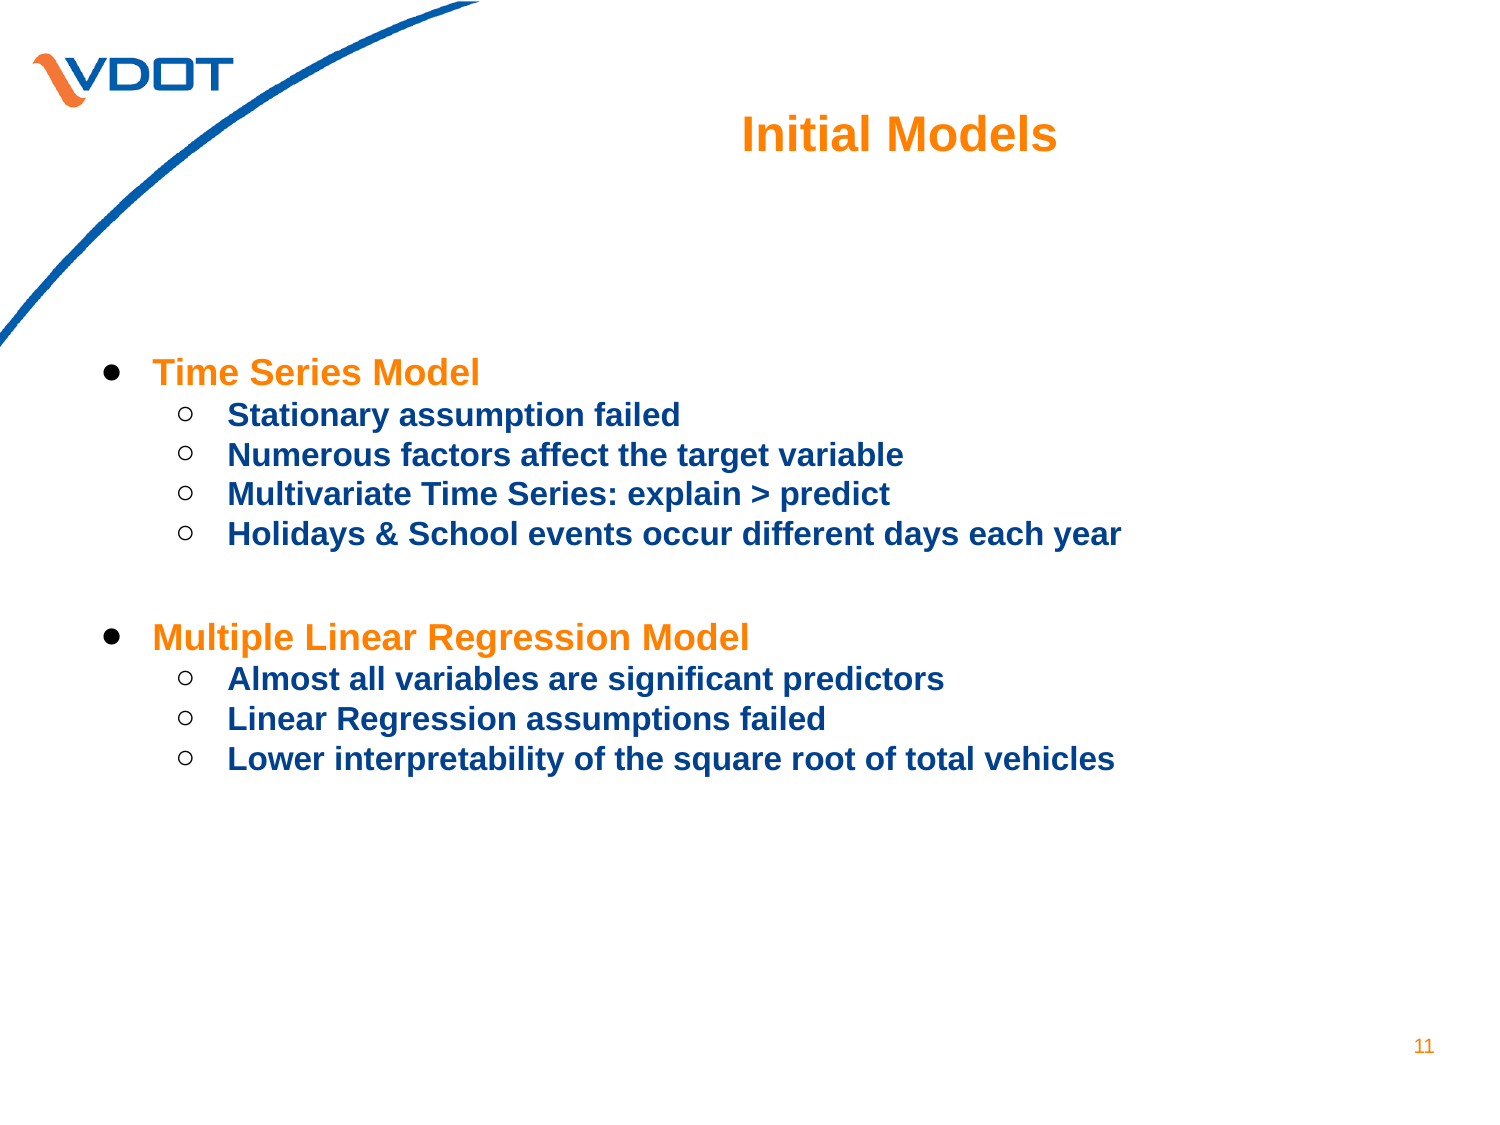

# Initial Models
Time Series Model
Stationary assumption failed
Numerous factors affect the target variable
Multivariate Time Series: explain > predict
Holidays & School events occur different days each year

Multiple Linear Regression Model
Almost all variables are significant predictors
Linear Regression assumptions failed
Lower interpretability of the square root of total vehicles

11